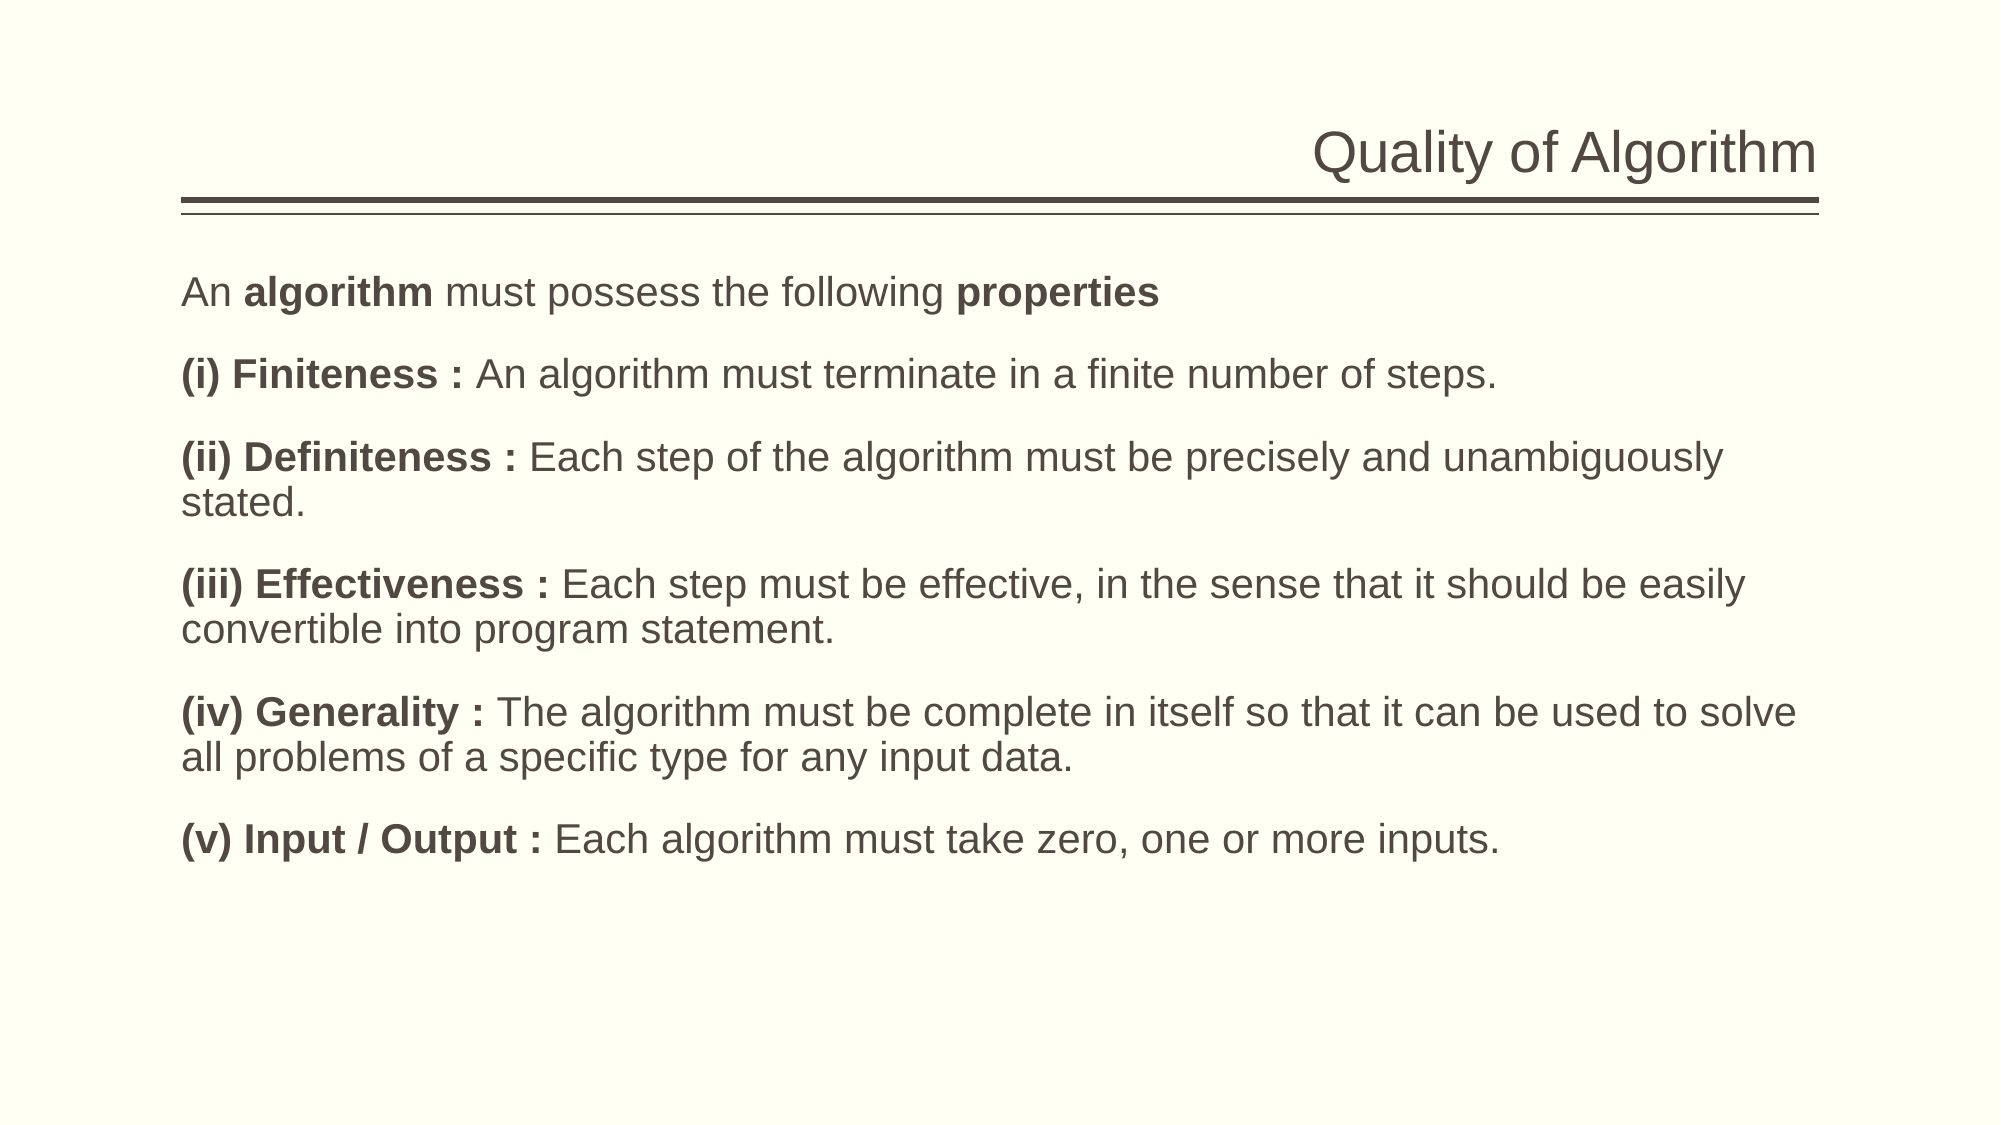

# Quality of Algorithm
An algorithm must possess the following properties
(i) Finiteness : An algorithm must terminate in a finite number of steps.
(ii) Definiteness : Each step of the algorithm must be precisely and unambiguously stated.
(iii) Effectiveness : Each step must be effective, in the sense that it should be easily convertible into program statement.
(iv) Generality : The algorithm must be complete in itself so that it can be used to solve all problems of a specific type for any input data.
(v) Input / Output : Each algorithm must take zero, one or more inputs.